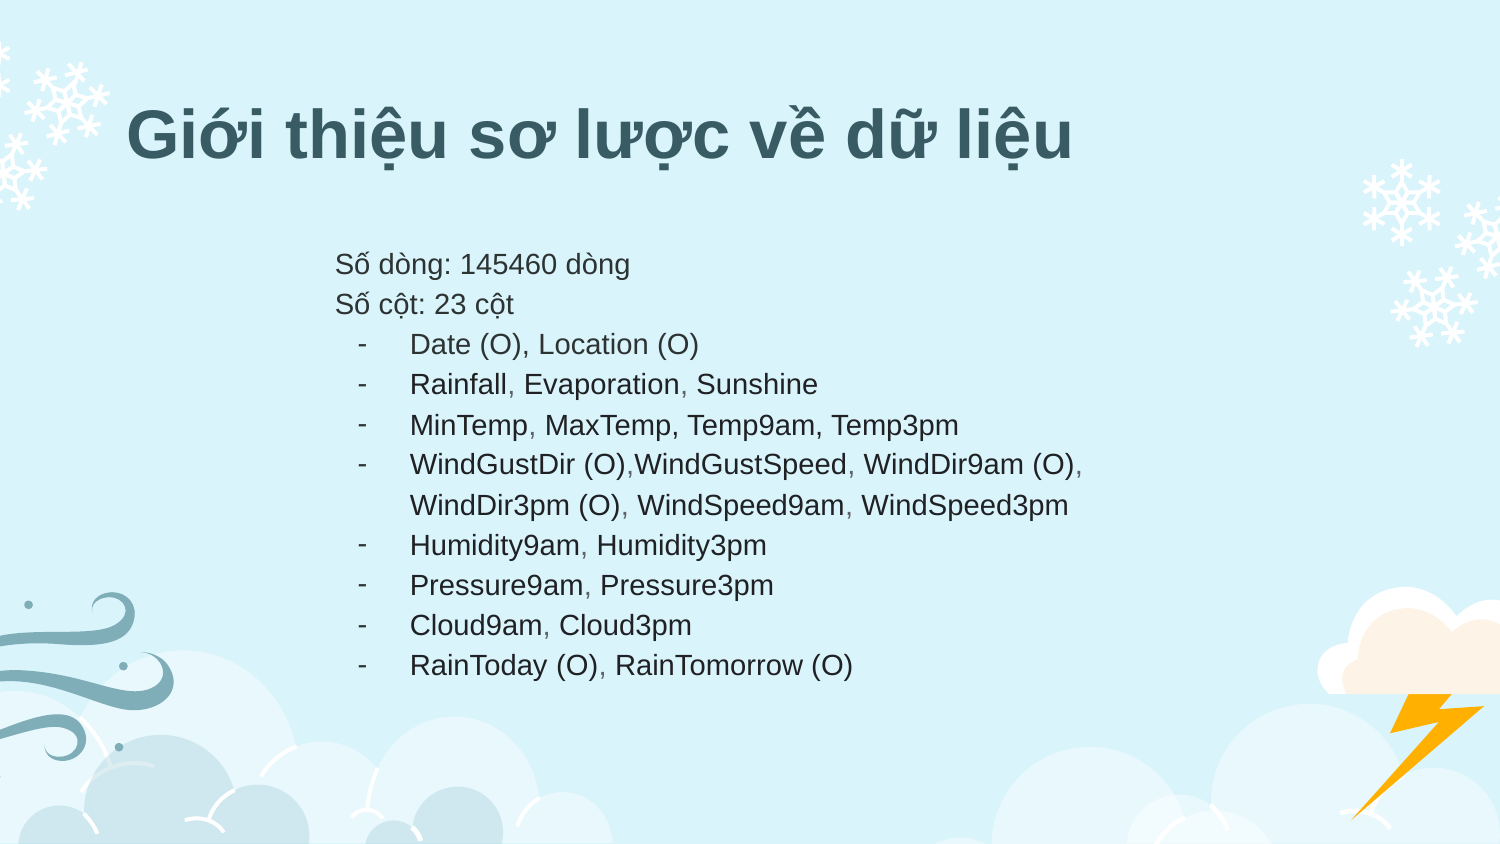

# Giới thiệu sơ lược về dữ liệu
Số dòng: 145460 dòng
Số cột: 23 cột
Date (O), Location (O)
Rainfall, Evaporation, Sunshine
MinTemp, MaxTemp, Temp9am, Temp3pm
WindGustDir (O),WindGustSpeed, WindDir9am (O), WindDir3pm (O), WindSpeed9am, WindSpeed3pm
Humidity9am, Humidity3pm
Pressure9am, Pressure3pm
Cloud9am, Cloud3pm
RainToday (O), RainTomorrow (O)